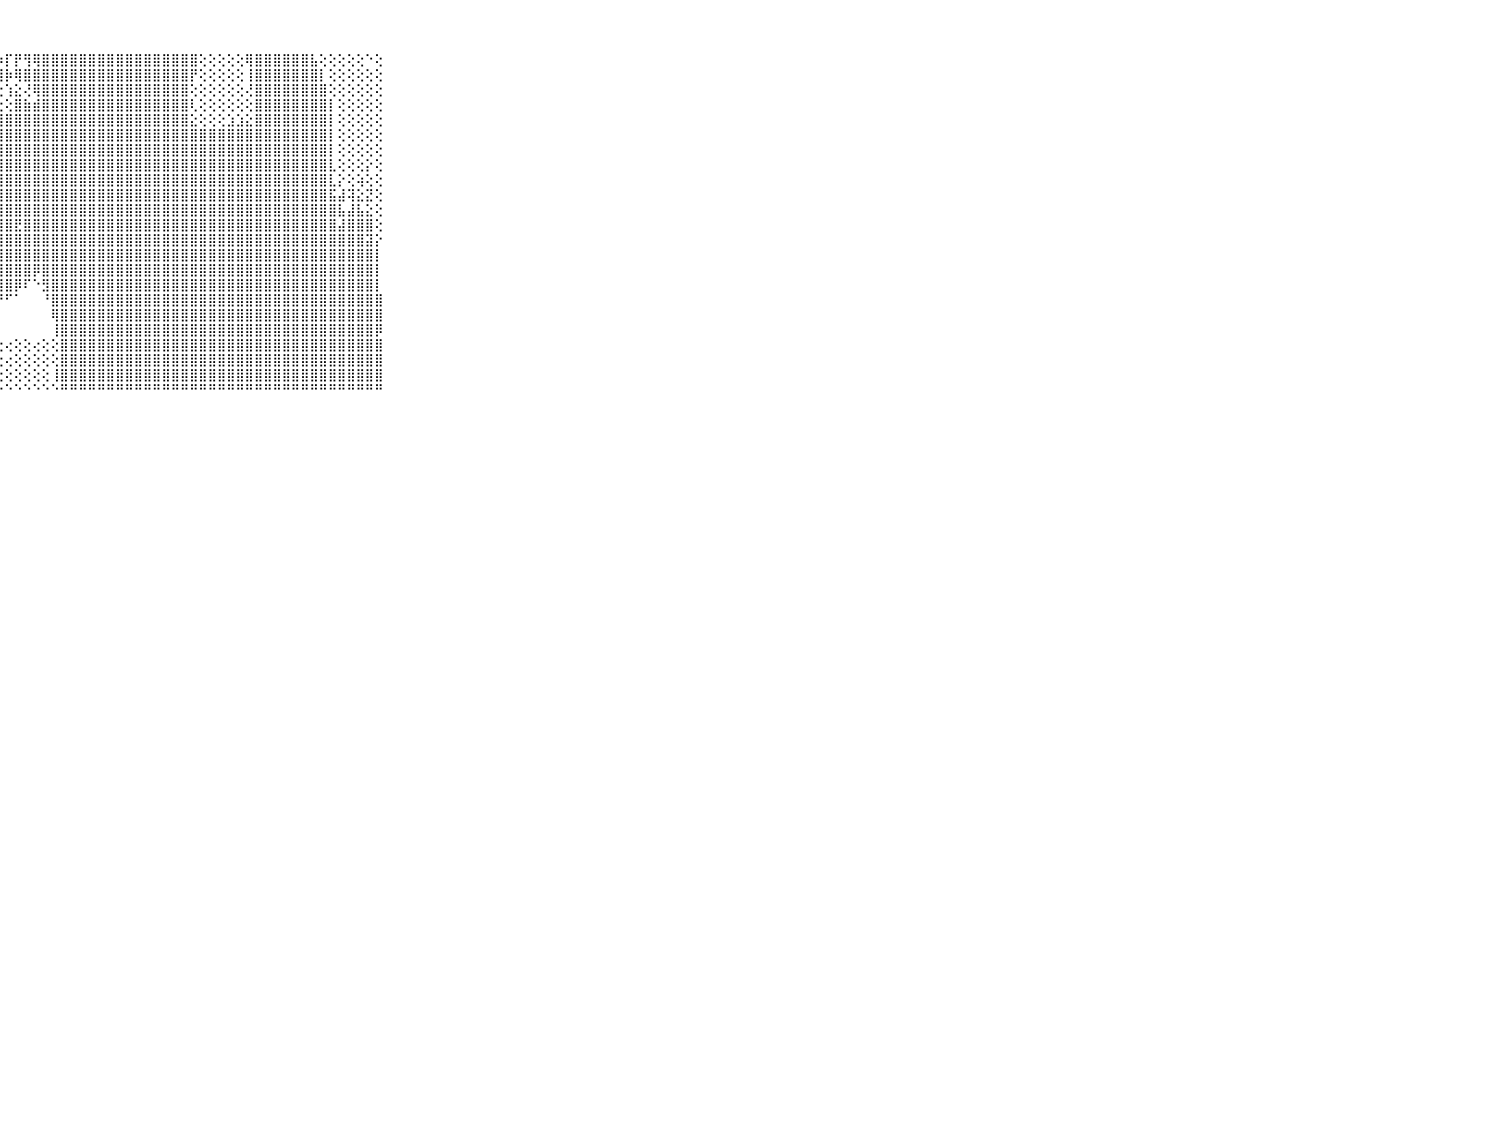

⠀⠀⠀⠀⠀⠀⠀⠀⠀⠀⠀⣿⣿⣿⣿⣿⣿⣿⢿⠏⢕⢕⠑⢕⣱⢕⢕⡱⡏⡟⢻⢿⣿⣿⣿⣿⣿⣿⣿⣿⣿⣿⣿⣿⣿⣿⣿⣿⣿⢕⢕⢕⢕⢕⢿⣿⣿⣿⣿⣿⣿⣧⢕⢕⢕⢕⢕⠑⢕⠀⠀⠀⠀⠀⠀⠀⠀⠀⠀⠀⠀
⠀⠀⠀⠀⠀⠀⠀⠀⠀⠀⠀⣿⣿⣿⣿⣿⡟⢕⢕⢕⢕⢅⢕⢗⡏⣕⣱⣿⡷⢿⣿⣿⣿⣿⣿⣿⣿⣿⣿⣿⣿⣿⣿⣿⣿⣿⣿⣿⡟⢕⢕⢕⢕⢕⢸⣿⣿⣿⣿⣿⣿⣿⡇⢕⢕⢕⢕⢕⢕⠀⠀⠀⠀⠀⠀⠀⠀⠀⠀⠀⠀
⠀⠀⠀⠀⠀⠀⠀⠀⠀⠀⠀⣿⣿⣿⣿⢏⢕⡇⢕⢱⣕⢕⣷⡞⢿⢝⠝⢕⢱⣕⢜⢿⣿⣿⣿⣿⣿⣿⣿⣿⣿⣿⣿⣿⣿⣿⣿⣿⢕⢕⢕⢕⢕⢕⢜⣿⣿⣿⣿⣿⣿⣿⣿⢕⢕⢕⢕⢕⢕⠀⠀⠀⠀⠀⠀⠀⠀⠀⠀⠀⠀
⠀⠀⠀⠀⠀⠀⠀⠀⠀⠀⠀⣿⣿⣿⣿⢕⣾⣇⢱⡕⢇⢕⢅⢅⢄⢀⢄⢕⢕⣿⣷⣾⣿⣿⣿⣿⣿⣿⣿⣿⣿⣿⣿⣿⣿⣿⣿⣿⢇⢕⢕⢕⢕⢕⢕⣿⣿⣿⣿⣿⣿⣿⣿⡇⢕⢕⢕⢕⢕⠀⠀⠀⠀⠀⠀⠀⠀⠀⠀⠀⠀
⠀⠀⠀⠀⠀⠀⠀⠀⠀⠀⠀⣿⣿⣿⣿⢕⢝⢟⢿⣿⣷⣷⣾⣷⣷⣷⣷⣾⣿⣿⣿⣿⣿⣿⣿⣿⣿⣿⣿⣿⣿⣿⣿⣿⣿⣿⣿⣿⣕⢕⢕⢕⣱⣱⣕⣿⣿⣿⣿⣿⣿⣿⣿⡇⢕⢕⢕⢕⢕⠀⠀⠀⠀⠀⠀⠀⠀⠀⠀⠀⠀
⠀⠀⠀⠀⠀⠀⠀⠀⠀⠀⠀⣿⣿⣿⣿⢕⢕⣕⣼⣿⣿⣿⣿⣿⣿⣿⣿⣿⣿⣿⣿⣿⣿⣿⣿⣿⣿⣿⣿⣿⣿⣿⣿⣿⣿⣿⣿⣿⣿⣿⣿⣿⣿⣿⣿⣿⣿⣿⣿⣿⣿⣿⣿⡇⢕⢕⢕⢕⢕⠀⠀⠀⠀⠀⠀⠀⠀⠀⠀⠀⠀
⠀⠀⠀⠀⠀⠀⠀⠀⠀⠀⠀⣿⣿⣿⣿⡕⢕⢕⣿⣿⣿⣿⣿⣿⣿⣿⣿⣿⣿⣿⣿⣿⣿⣿⣿⣿⣿⣿⣿⣿⣿⣿⣿⣿⣿⣿⣿⣿⣿⣿⣿⣿⣿⣿⣿⣿⣿⣿⣿⣿⣿⣿⣿⡇⢕⢕⢕⢕⢕⠀⠀⠀⠀⠀⠀⠀⠀⠀⠀⠀⠀
⠀⠀⠀⠀⠀⠀⠀⠀⠀⠀⠀⣿⣿⣿⣿⣧⢕⢜⣿⣿⣿⣿⣿⣿⣿⣿⣿⣿⣿⣿⣿⣿⣿⣿⣿⣿⣿⣿⣿⣿⣿⣿⣿⣿⣿⣿⣿⣿⣿⣿⣿⣿⣿⣿⣿⣿⣿⣿⣿⣿⣿⣿⣿⣇⢕⢕⢕⡕⢕⠀⠀⠀⠀⠀⠀⠀⠀⠀⠀⠀⠀
⠀⠀⠀⠀⠀⠀⠀⠀⠀⠀⠀⣿⣿⣿⣿⣿⣇⣸⣿⣿⣿⣿⣿⣿⣿⣿⣿⣿⣿⣿⣿⣿⣿⣿⣿⣿⣿⣿⣿⣿⣿⣿⣿⣿⣿⣿⣿⣿⣿⣿⣿⣿⣿⣿⣿⣿⣿⣿⣿⣿⣿⣿⣿⣇⡕⢕⢵⢕⢕⠀⠀⠀⠀⠀⠀⠀⠀⠀⠀⠀⠀
⠀⠀⠀⠀⠀⠀⠀⠀⠀⠀⠀⣿⣿⣿⣿⣿⣿⣿⣿⣿⣿⣿⣿⣿⣿⣿⣿⣿⣿⣿⣿⣿⣿⣿⣿⣿⣿⣿⣿⣿⣿⣿⣿⣿⣿⣿⣿⣿⣿⣿⣿⣿⣿⣿⣿⣿⣿⣿⣿⣿⣿⣿⣿⣯⣼⢽⣕⣝⢕⠀⠀⠀⠀⠀⠀⠀⠀⠀⠀⠀⠀
⠀⠀⠀⠀⠀⠀⠀⠀⠀⠀⠀⣿⣿⣿⣿⣿⣿⣿⣿⣿⣿⣿⣿⣿⣿⣿⣿⣿⣿⣿⣿⣿⣿⣿⣿⣿⣿⣿⣿⣿⣿⣿⣿⣿⣿⣿⣿⣿⣿⣿⣿⣿⣿⣿⣿⣿⣿⣿⣿⣿⣿⣿⣿⣿⣧⣼⣧⣕⢕⠀⠀⠀⠀⠀⠀⠀⠀⠀⠀⠀⠀
⠀⠀⠀⠀⠀⠀⠀⠀⠀⠀⠀⣿⣿⣿⣿⣿⣿⣿⣿⣿⣿⣿⣿⣿⣿⣿⣿⣿⣿⣟⣿⣿⣿⣿⣿⣿⣿⣿⣿⣿⣿⣿⣿⣿⣿⣿⣿⣿⣿⣿⣿⣿⣿⣿⣿⣿⣿⣿⣿⣿⣿⣿⣿⣿⣼⣿⣿⣿⢕⠀⠀⠀⠀⠀⠀⠀⠀⠀⠀⠀⠀
⠀⠀⠀⠀⠀⠀⠀⠀⠀⠀⠀⣿⣿⣿⣿⣿⣿⣿⢿⣿⣿⣿⣿⣿⣿⣿⣿⣿⣿⣿⣿⣿⣿⣿⣿⣿⣿⣿⣿⣿⣿⣿⣿⣿⣿⣿⣿⣿⣿⣿⣿⣿⣿⣿⣿⣿⣿⣿⣿⣿⣿⣿⣿⣿⣿⣿⣿⣽⡕⠀⠀⠀⠀⠀⠀⠀⠀⠀⠀⠀⠀
⠀⠀⠀⠀⠀⠀⠀⠀⠀⠀⠀⣿⣿⣿⣿⣿⣿⢕⢸⣿⣿⣿⣿⣿⣿⣿⣿⣿⣿⣿⣿⣿⣿⣿⣿⣿⣿⣿⣿⣿⣿⣿⣿⣿⣿⣿⣿⣿⣿⣿⣿⣿⣿⣿⣿⣿⣿⣿⣿⣿⣿⣿⣿⣿⣿⣿⣿⣿⡇⠀⠀⠀⠀⠀⠀⠀⠀⠀⠀⠀⠀
⠀⠀⠀⠀⠀⠀⠀⠀⠀⠀⠀⣿⣿⣿⣿⣿⣿⢕⢕⣿⣿⣿⣿⣿⣿⣿⣿⣿⣿⣿⣿⡿⣿⣿⣿⣿⣿⣿⣿⣿⣿⣿⣿⣿⣿⣿⣿⣿⣿⣿⣿⣿⣿⣿⣿⣿⣿⣿⣿⣿⣿⣿⣿⣿⣿⣿⣿⣿⡇⠀⠀⠀⠀⠀⠀⠀⠀⠀⠀⠀⠀
⠀⠀⠀⠀⠀⠀⠀⠀⠀⠀⠀⣿⣿⣿⣿⣿⣿⣇⢕⢜⢿⣿⣿⣿⣿⣿⣿⣿⣿⡿⠏⠑⣻⣿⣿⣿⣿⣿⣿⣿⣿⣿⣿⣿⣿⣿⣿⣿⣿⣿⣿⣿⣿⣿⣿⣿⣿⣿⣿⣿⣿⣿⣿⣿⣿⣿⣿⣿⡇⠀⠀⠀⠀⠀⠀⠀⠀⠀⠀⠀⠀
⠀⠀⠀⠀⠀⠀⠀⠀⠀⠀⠀⣿⣿⣿⣿⣿⣿⣿⡇⢅⢕⠝⢟⢻⢏⠝⠝⠝⠋⠁⠀⠀⠘⣿⣿⣿⣿⣿⣿⣿⣿⣿⣿⣿⣿⣿⣿⣿⣿⣿⣿⣿⣿⣿⣿⣿⣿⣿⣿⣿⣿⣿⣿⣿⣿⣿⣿⣿⣿⠀⠀⠀⠀⠀⠀⠀⠀⠀⠀⠀⠀
⠀⠀⠀⠀⠀⠀⠀⠀⠀⠀⠀⣿⣿⣿⣿⣿⣿⣿⣷⢕⢔⢑⠅⠅⠀⠀⠀⠀⠀⠀⠀⠀⠀⢿⣿⣿⣿⣿⣿⣿⣿⣿⣿⣿⣿⣿⣿⣿⣿⣿⣿⣿⣿⣿⣿⣿⣿⣿⣿⣿⣿⣿⣿⣿⣿⣿⣿⣿⣿⠀⠀⠀⠀⠀⠀⠀⠀⠀⠀⠀⠀
⠀⠀⠀⠀⠀⠀⠀⠀⠀⠀⠀⣿⣿⣿⣿⣿⣿⣿⣿⢕⢔⢅⢀⢐⠐⠔⠀⠀⠀⠀⠀⠀⠀⢸⣿⣿⣿⣿⣿⣿⣿⣿⣿⣿⣿⣿⣿⣿⣿⣿⣿⣿⣿⣿⣿⣿⣿⣿⣿⣿⣿⣿⣿⣿⣿⣿⣿⣿⡿⠀⠀⠀⠀⠀⠀⠀⠀⠀⠀⠀⠀
⠀⠀⠀⠀⠀⠀⠀⠀⠀⠀⠀⣿⣿⣿⣿⣿⣿⣿⣿⣧⡕⢕⢕⢕⢕⢕⢔⢕⢔⢕⢕⢔⢕⢕⣿⣿⣿⣿⣿⣿⣿⣿⣿⣿⣿⣿⣿⣿⣿⣿⣿⣿⣿⣿⣿⣿⣿⣿⣿⣿⣿⣿⣿⣿⣿⣿⣿⣿⣿⠀⠀⠀⠀⠀⠀⠀⠀⠀⠀⠀⠀
⠀⠀⠀⠀⠀⠀⠀⠀⠀⠀⠀⣿⣿⣿⣿⣿⣿⣿⣿⣿⣿⣧⣕⢕⢕⢕⢕⢕⢔⢕⢕⢕⢕⢕⣿⣿⣿⣿⣿⣿⣿⣿⣿⣿⣿⣿⣿⣿⣿⣿⣿⣿⣿⣿⣿⣿⣿⣿⣿⣿⣿⣿⣿⣿⣿⣿⣿⣿⣿⠀⠀⠀⠀⠀⠀⠀⠀⠀⠀⠀⠀
⠀⠀⠀⠀⠀⠀⠀⠀⠀⠀⠀⣿⣿⣿⣿⣿⣿⣿⣿⣿⣿⣿⣿⣷⣷⣕⢔⢕⢕⢕⢕⢕⢕⢸⣿⣿⣿⣿⣿⣿⣿⣿⣿⣿⣿⣿⣿⣿⣿⣿⣿⣿⣿⣿⣿⣿⣿⣿⣿⣿⣿⣿⣿⣿⣿⣿⣿⣿⣿⠀⠀⠀⠀⠀⠀⠀⠀⠀⠀⠀⠀
⠀⠀⠀⠀⠀⠀⠀⠀⠀⠀⠀⠛⠛⠛⠛⠛⠛⠛⠛⠛⠛⠛⠛⠛⠛⠛⠑⠑⠑⠑⠑⠑⠑⠑⠛⠛⠛⠛⠛⠛⠛⠛⠛⠛⠛⠛⠛⠛⠛⠛⠛⠛⠛⠛⠛⠛⠛⠛⠛⠛⠛⠛⠛⠛⠛⠛⠛⠛⠛⠀⠀⠀⠀⠀⠀⠀⠀⠀⠀⠀⠀